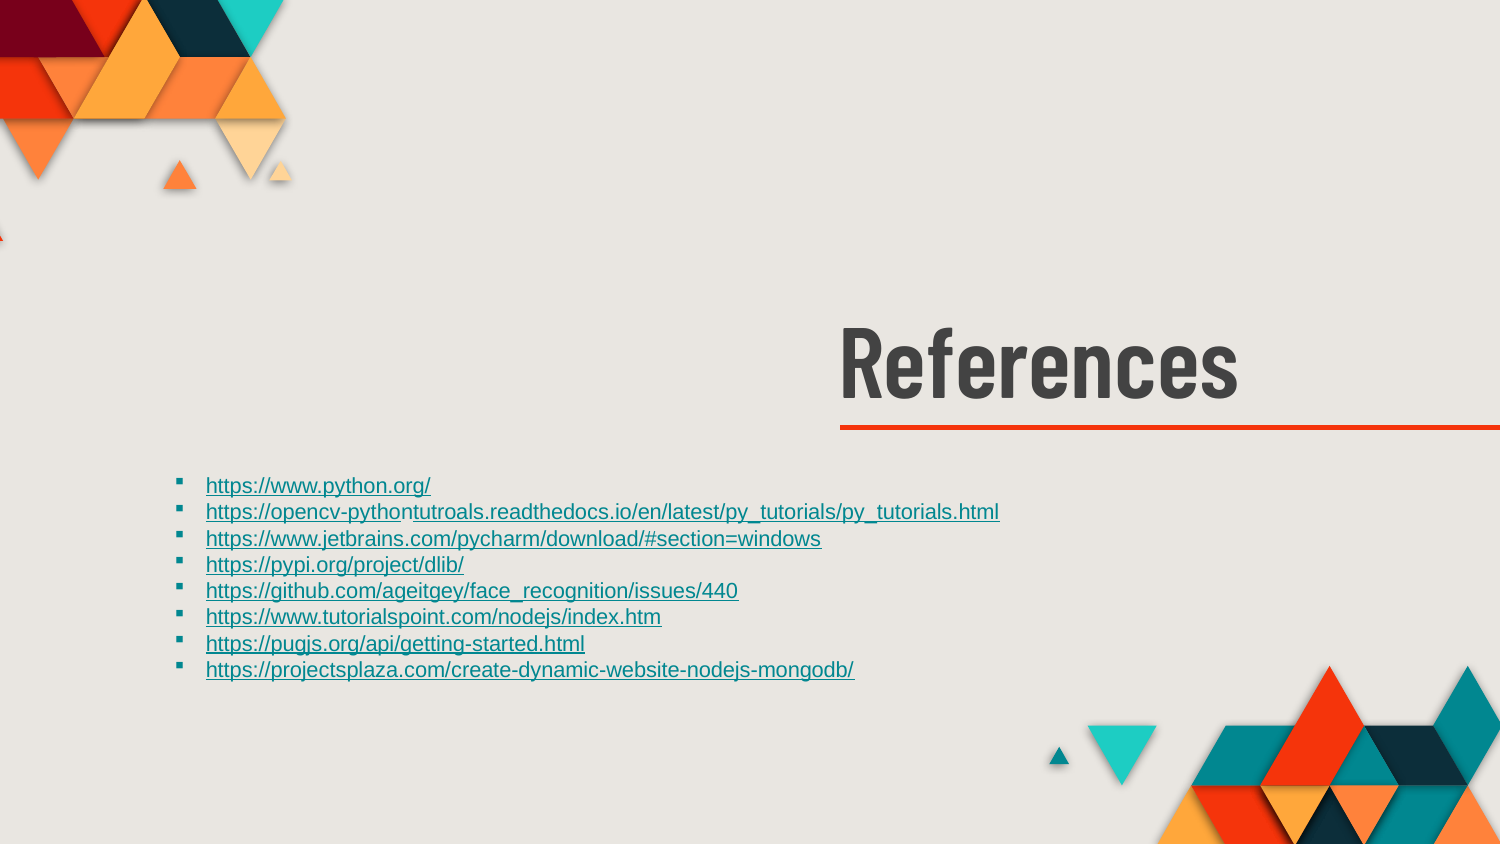

# References
https://www.python.org/
https://opencv-pythontutroals.readthedocs.io/en/latest/py_tutorials/py_tutorials.html
https://www.jetbrains.com/pycharm/download/#section=windows
https://pypi.org/project/dlib/
https://github.com/ageitgey/face_recognition/issues/440
https://www.tutorialspoint.com/nodejs/index.htm
https://pugjs.org/api/getting-started.html
https://projectsplaza.com/create-dynamic-website-nodejs-mongodb/